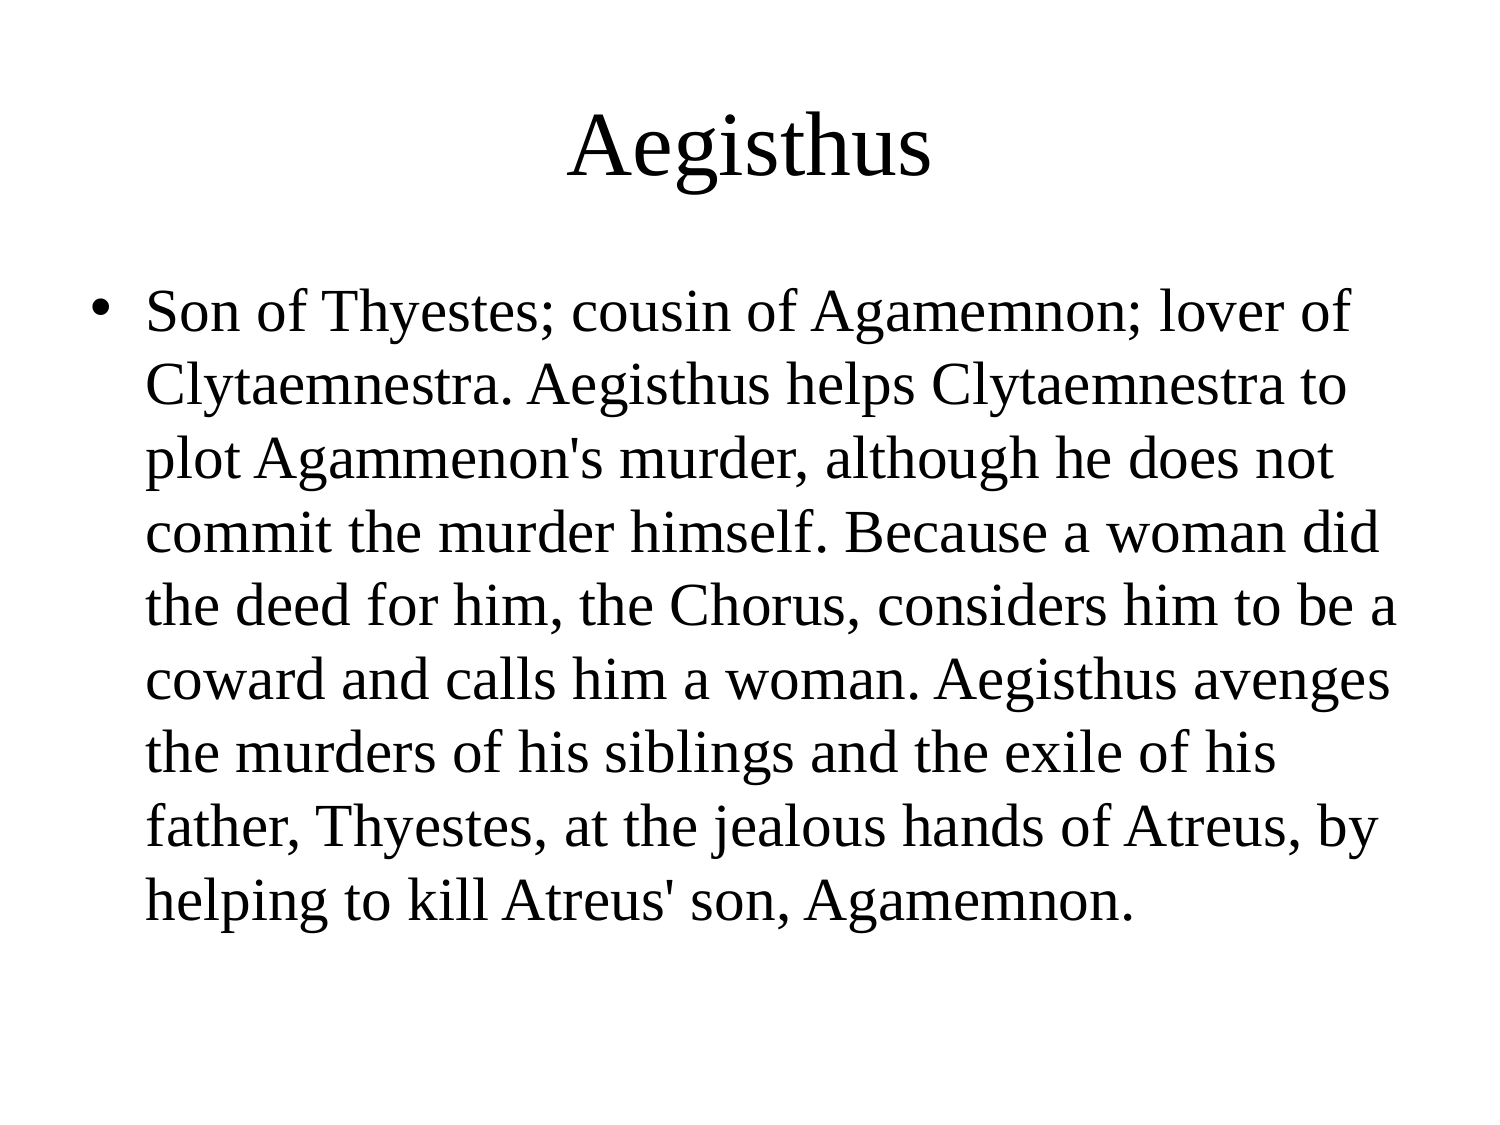

# Aegisthus
Son of Thyestes; cousin of Agamemnon; lover of Clytaemnestra. Aegisthus helps Clytaemnestra to plot Agammenon's murder, although he does not commit the murder himself. Because a woman did the deed for him, the Chorus, considers him to be a coward and calls him a woman. Aegisthus avenges the murders of his siblings and the exile of his father, Thyestes, at the jealous hands of Atreus, by helping to kill Atreus' son, Agamemnon.